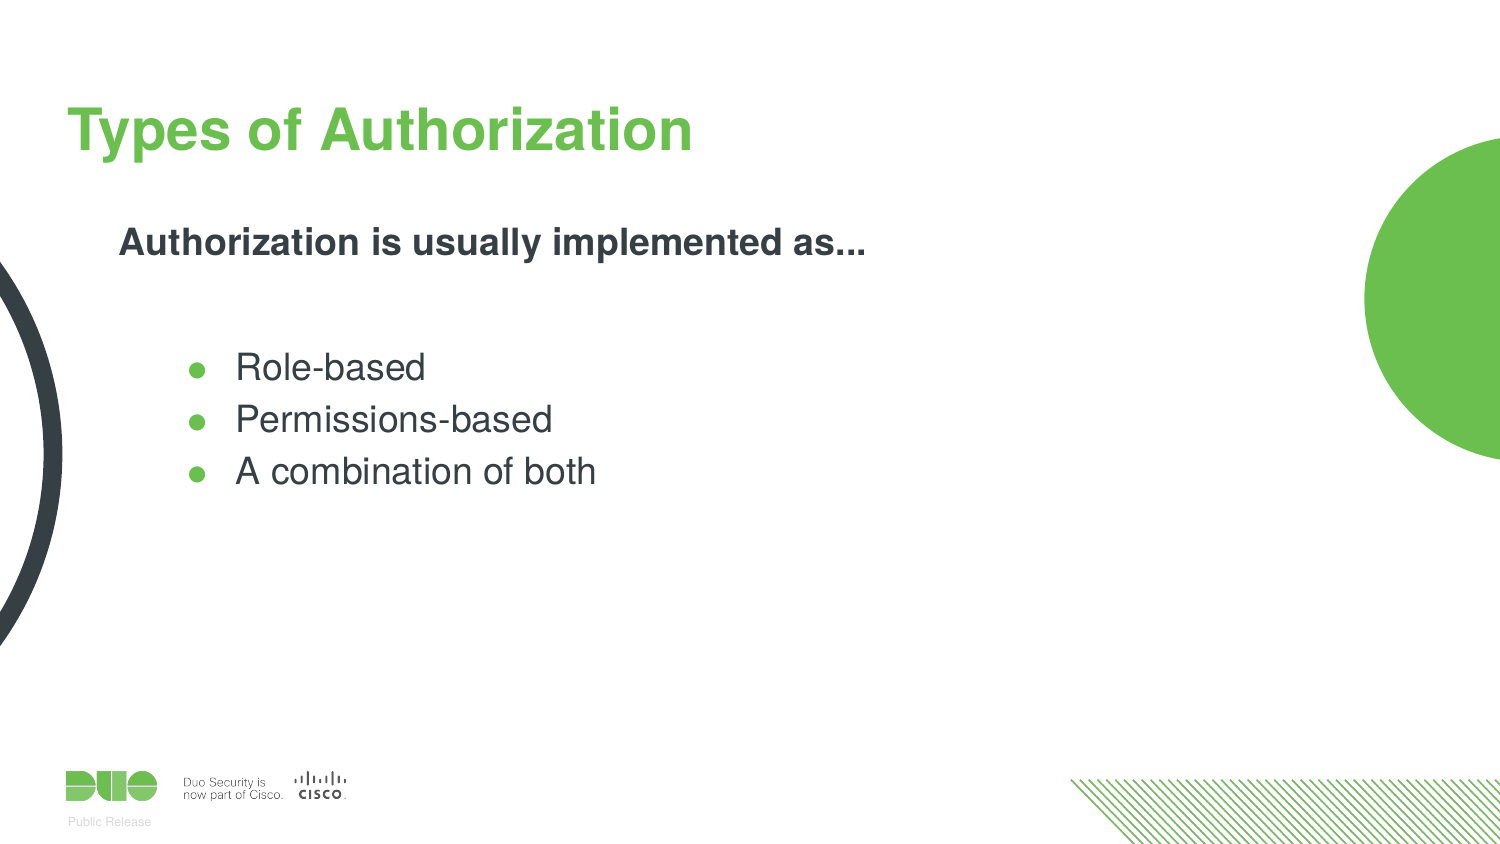

# Types of Authorization
Authorization is usually implemented as...
Role-based
Permissions-based
A combination of both